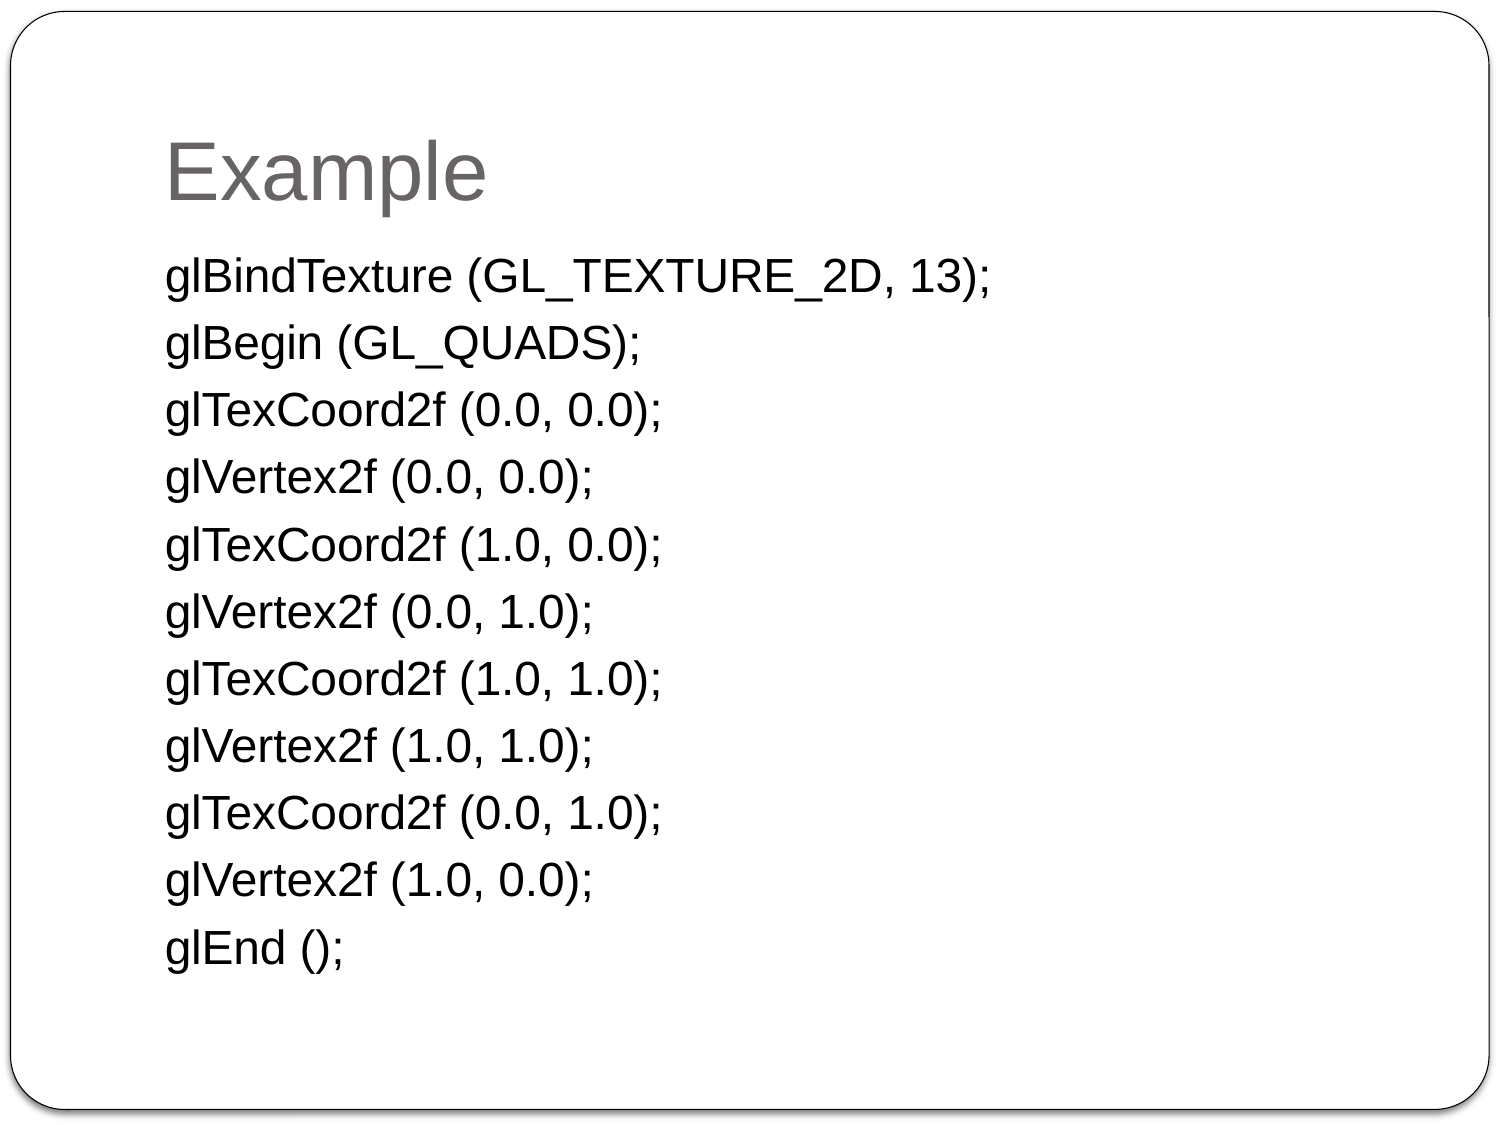

# Example
glBindTexture (GL_TEXTURE_2D, 13);
glBegin (GL_QUADS);
glTexCoord2f (0.0, 0.0);
glVertex2f (0.0, 0.0);
glTexCoord2f (1.0, 0.0);
glVertex2f (0.0, 1.0);
glTexCoord2f (1.0, 1.0);
glVertex2f (1.0, 1.0);
glTexCoord2f (0.0, 1.0);
glVertex2f (1.0, 0.0);
glEnd ();